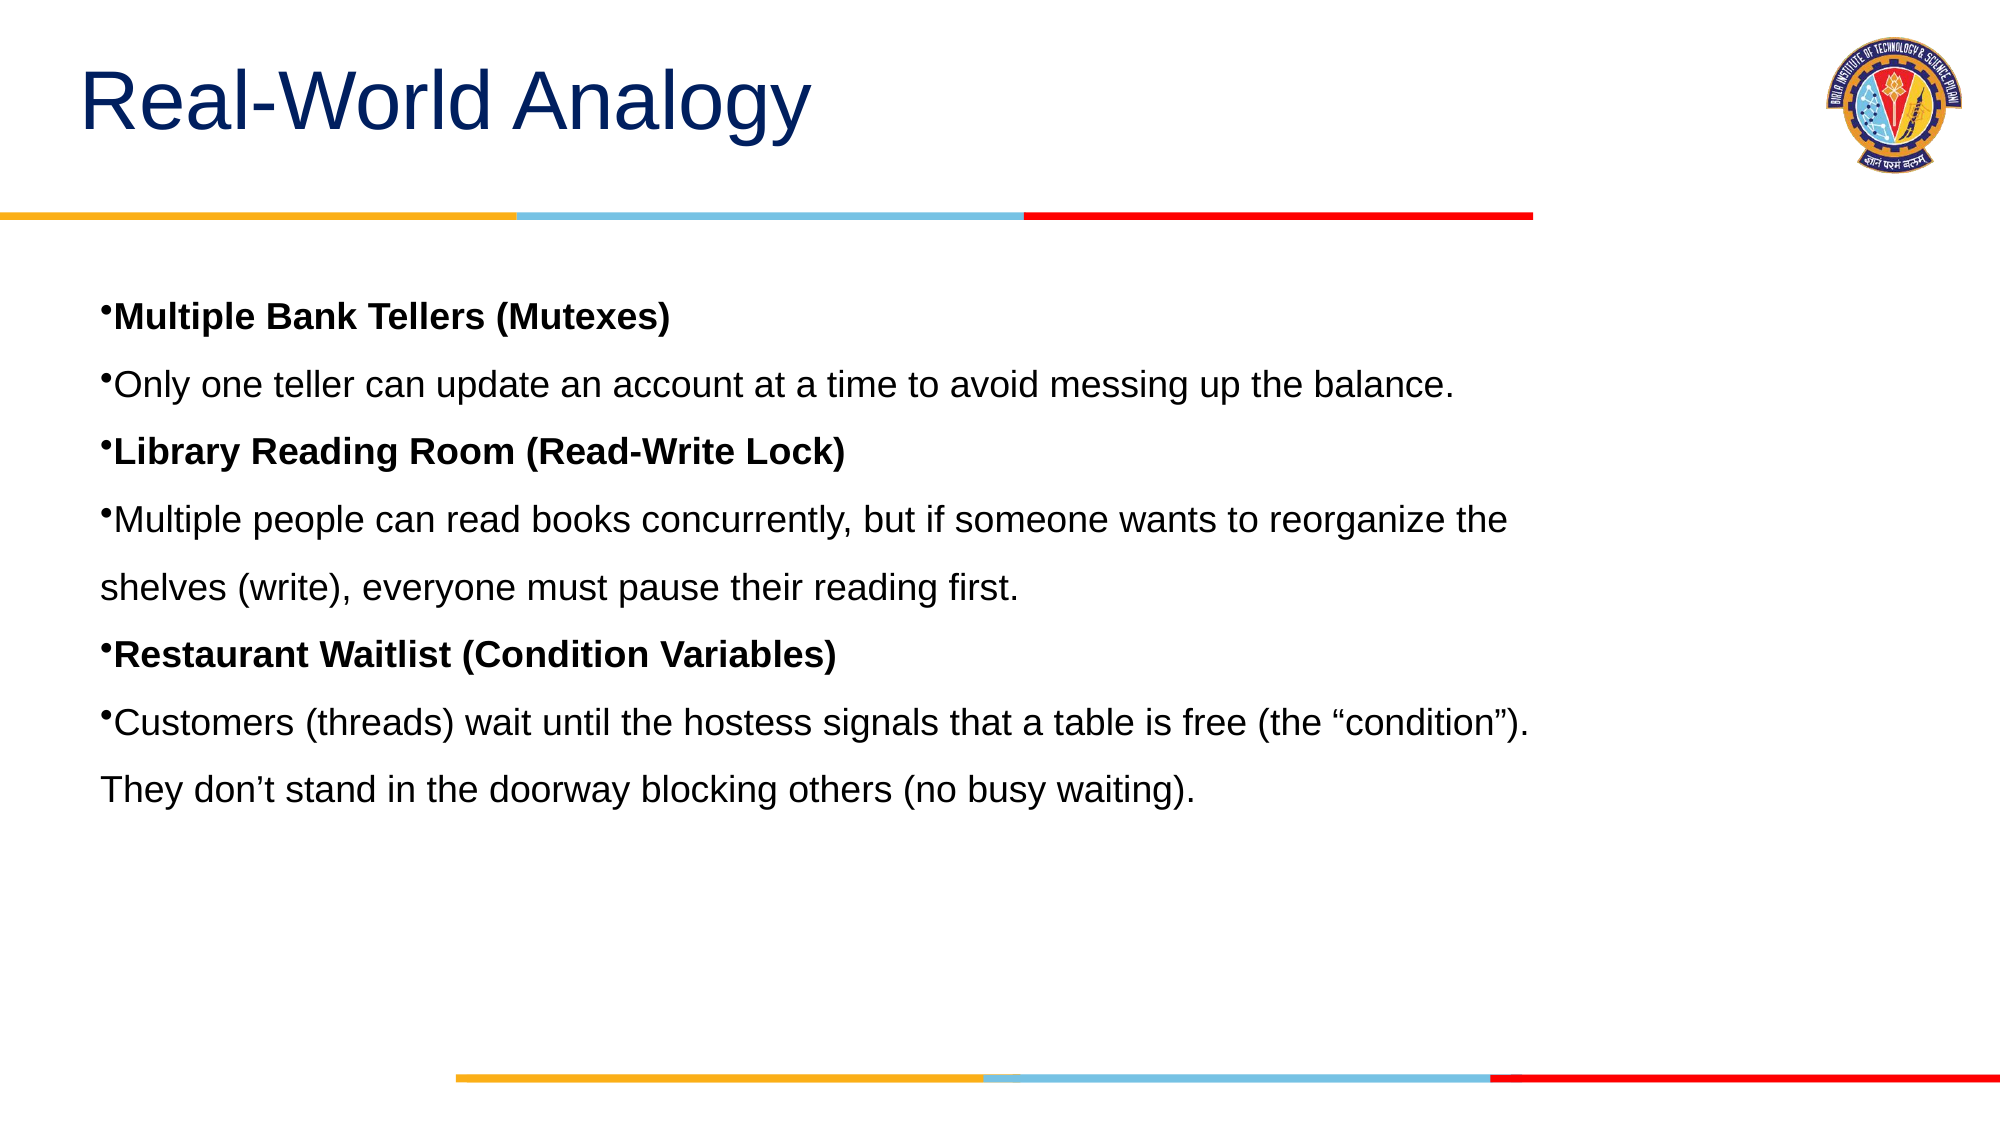

# Real-World Analogy
Multiple Bank Tellers (Mutexes)
Only one teller can update an account at a time to avoid messing up the balance.
Library Reading Room (Read-Write Lock)
Multiple people can read books concurrently, but if someone wants to reorganize the shelves (write), everyone must pause their reading first.
Restaurant Waitlist (Condition Variables)
Customers (threads) wait until the hostess signals that a table is free (the “condition”). They don’t stand in the doorway blocking others (no busy waiting).